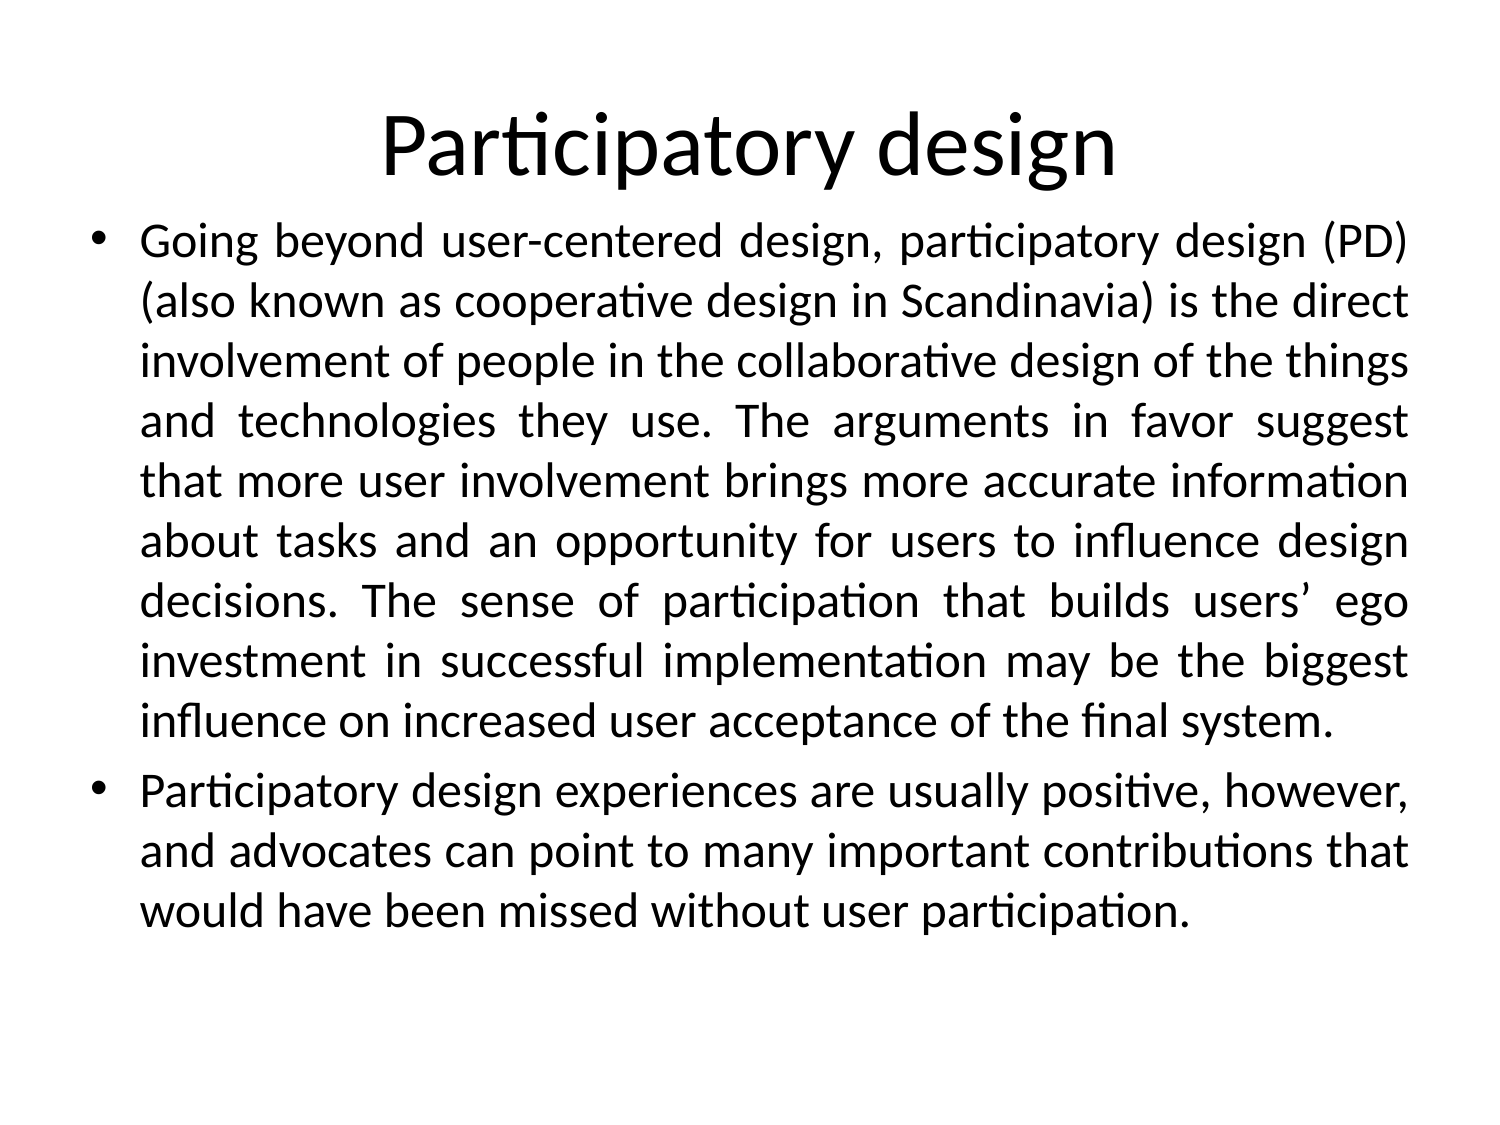

# Participatory design
Going beyond user-centered design, participatory design (PD) (also known as cooperative design in Scandinavia) is the direct involvement of people in the collaborative design of the things and technologies they use. The arguments in favor suggest that more user involvement brings more accurate information about tasks and an opportunity for users to influence design decisions. The sense of participation that builds users’ ego investment in successful implementation may be the biggest influence on increased user acceptance of the final system.
Participatory design experiences are usually positive, however, and advocates can point to many important contributions that would have been missed without user participation.